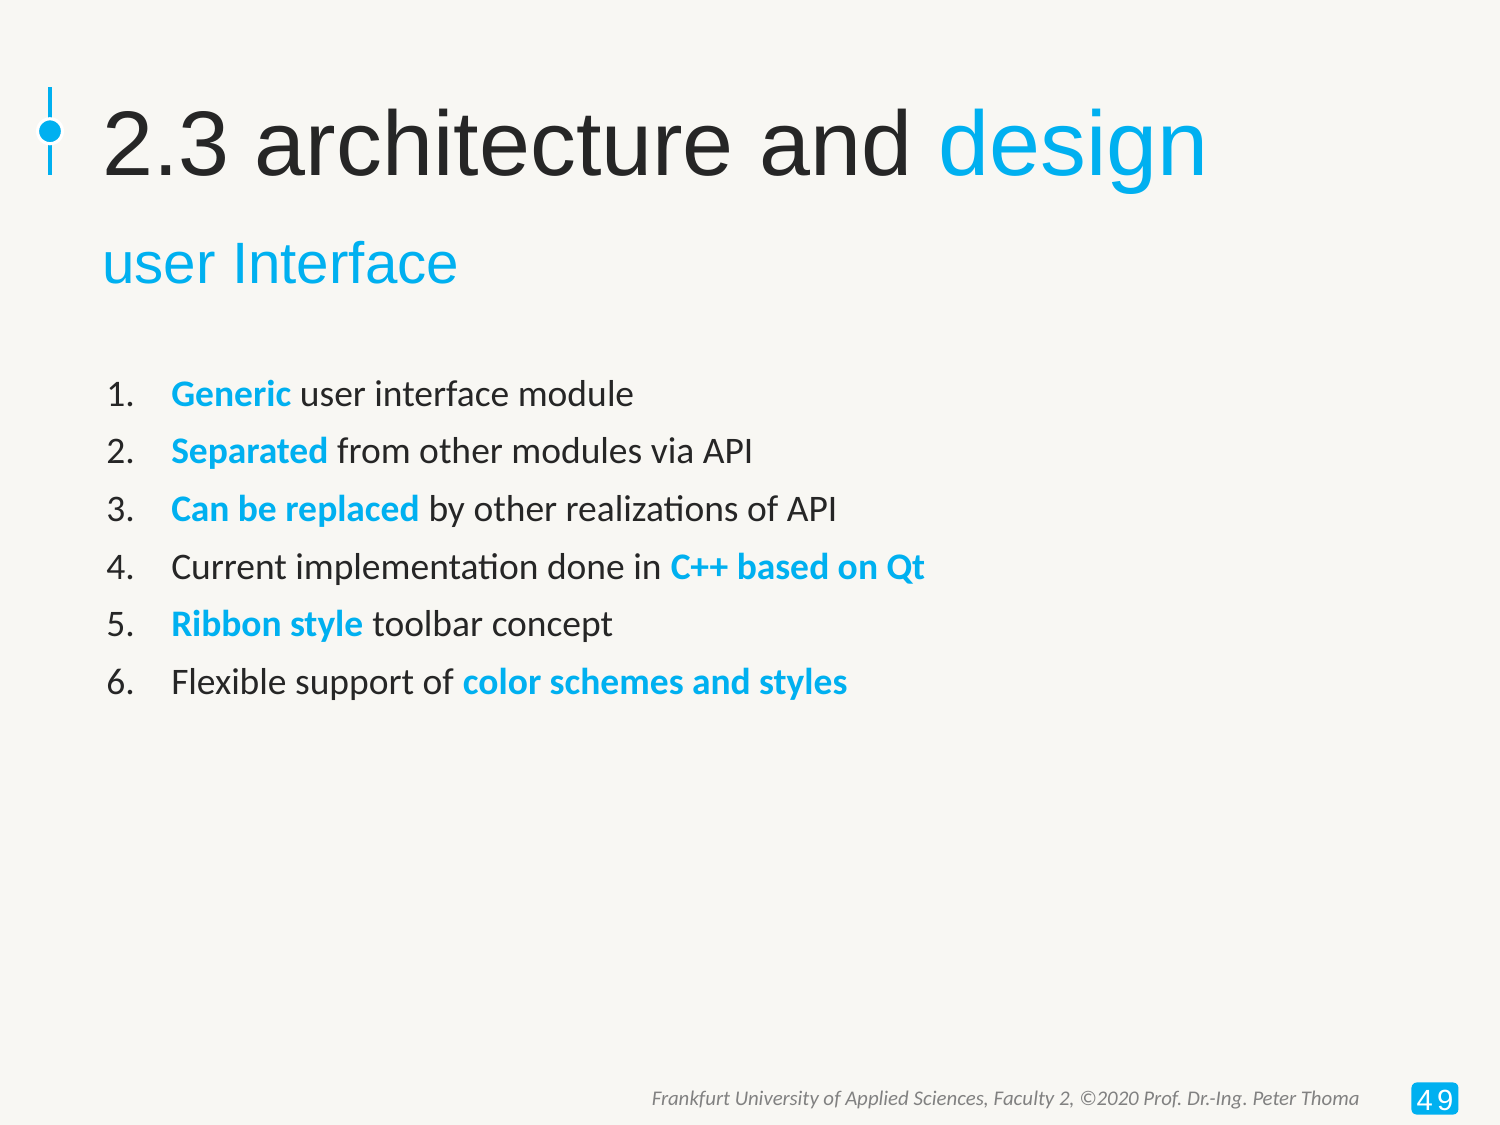

2.3 architecture and design
user Interface

 Generic user interface module
 Separated from other modules via API
 Can be replaced by other realizations of API
 Current implementation done in C++ based on Qt
 Ribbon style toolbar concept
 Flexible support of color schemes and styles